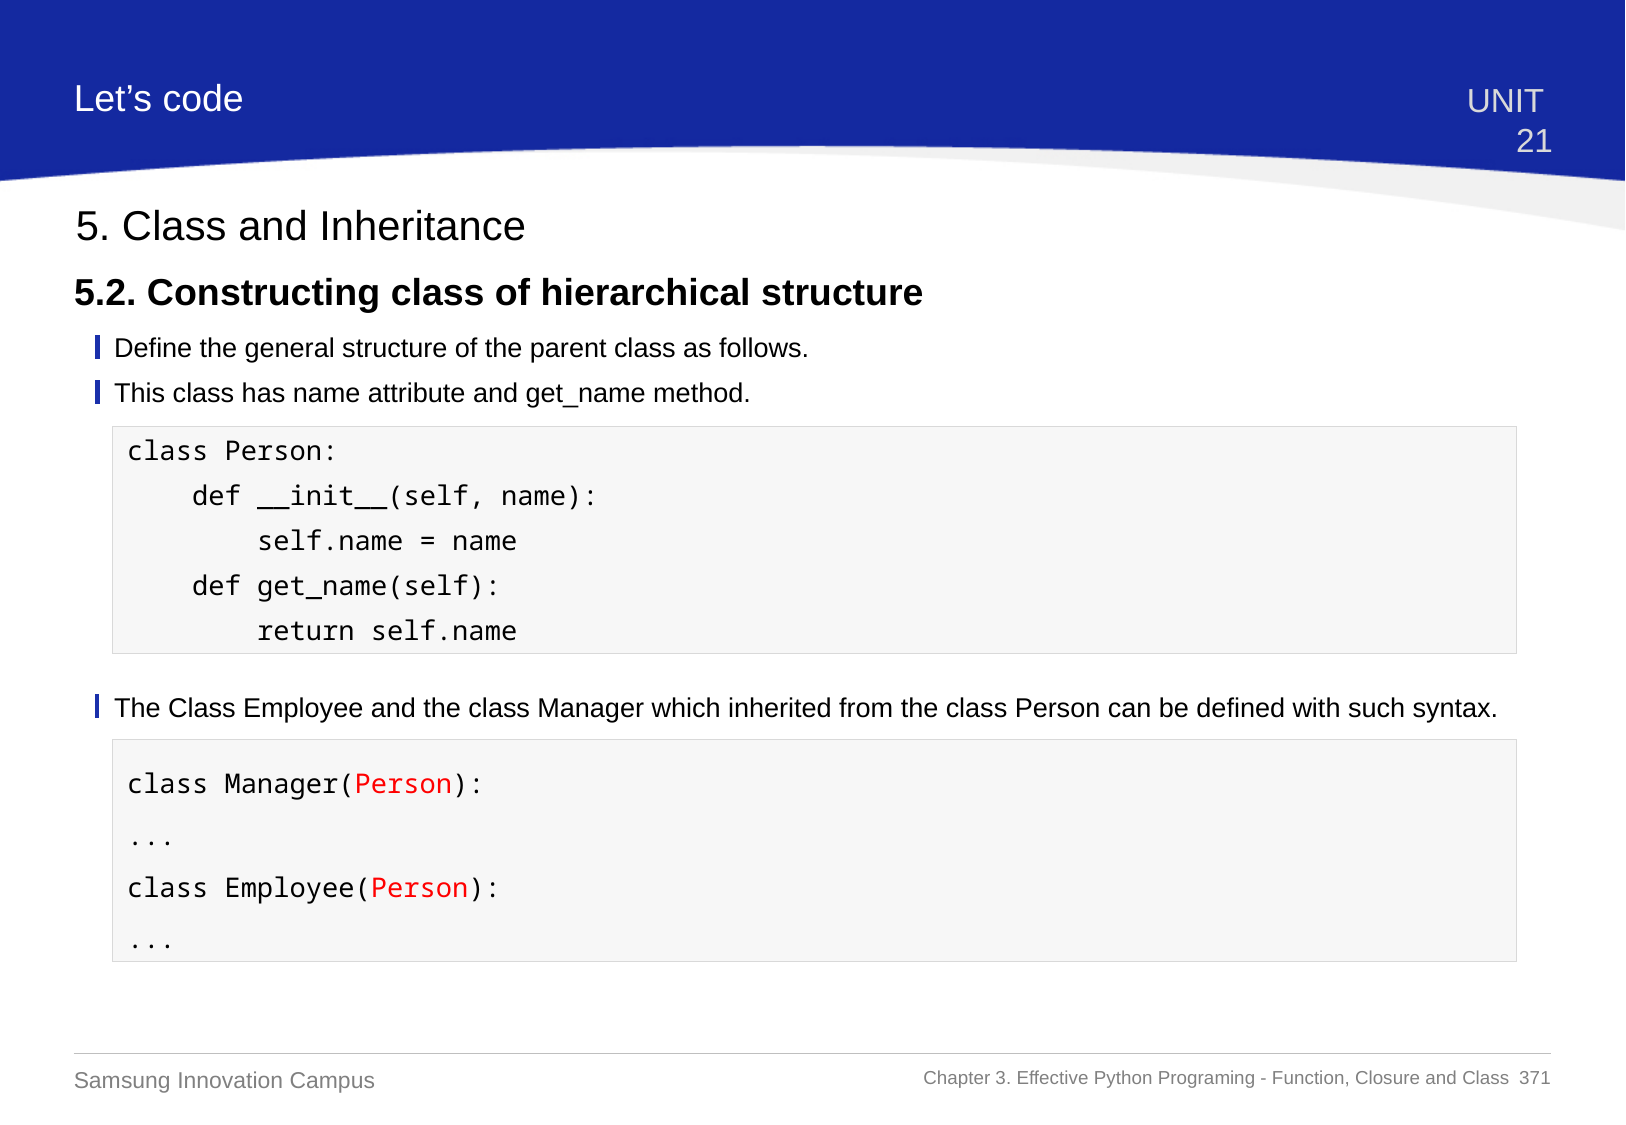

Let’s code
UNIT  21
5. Class and Inheritance
5.2. Constructing class of hierarchical structure
Define the general structure of the parent class as follows.
This class has name attribute and get_name method.
class Person:
    def __init__(self, name):
        self.name = name
    def get_name(self):
        return self.name
The Class Employee and the class Manager which inherited from the class Person can be defined with such syntax.
class Manager(Person):
...
class Employee(Person):
...